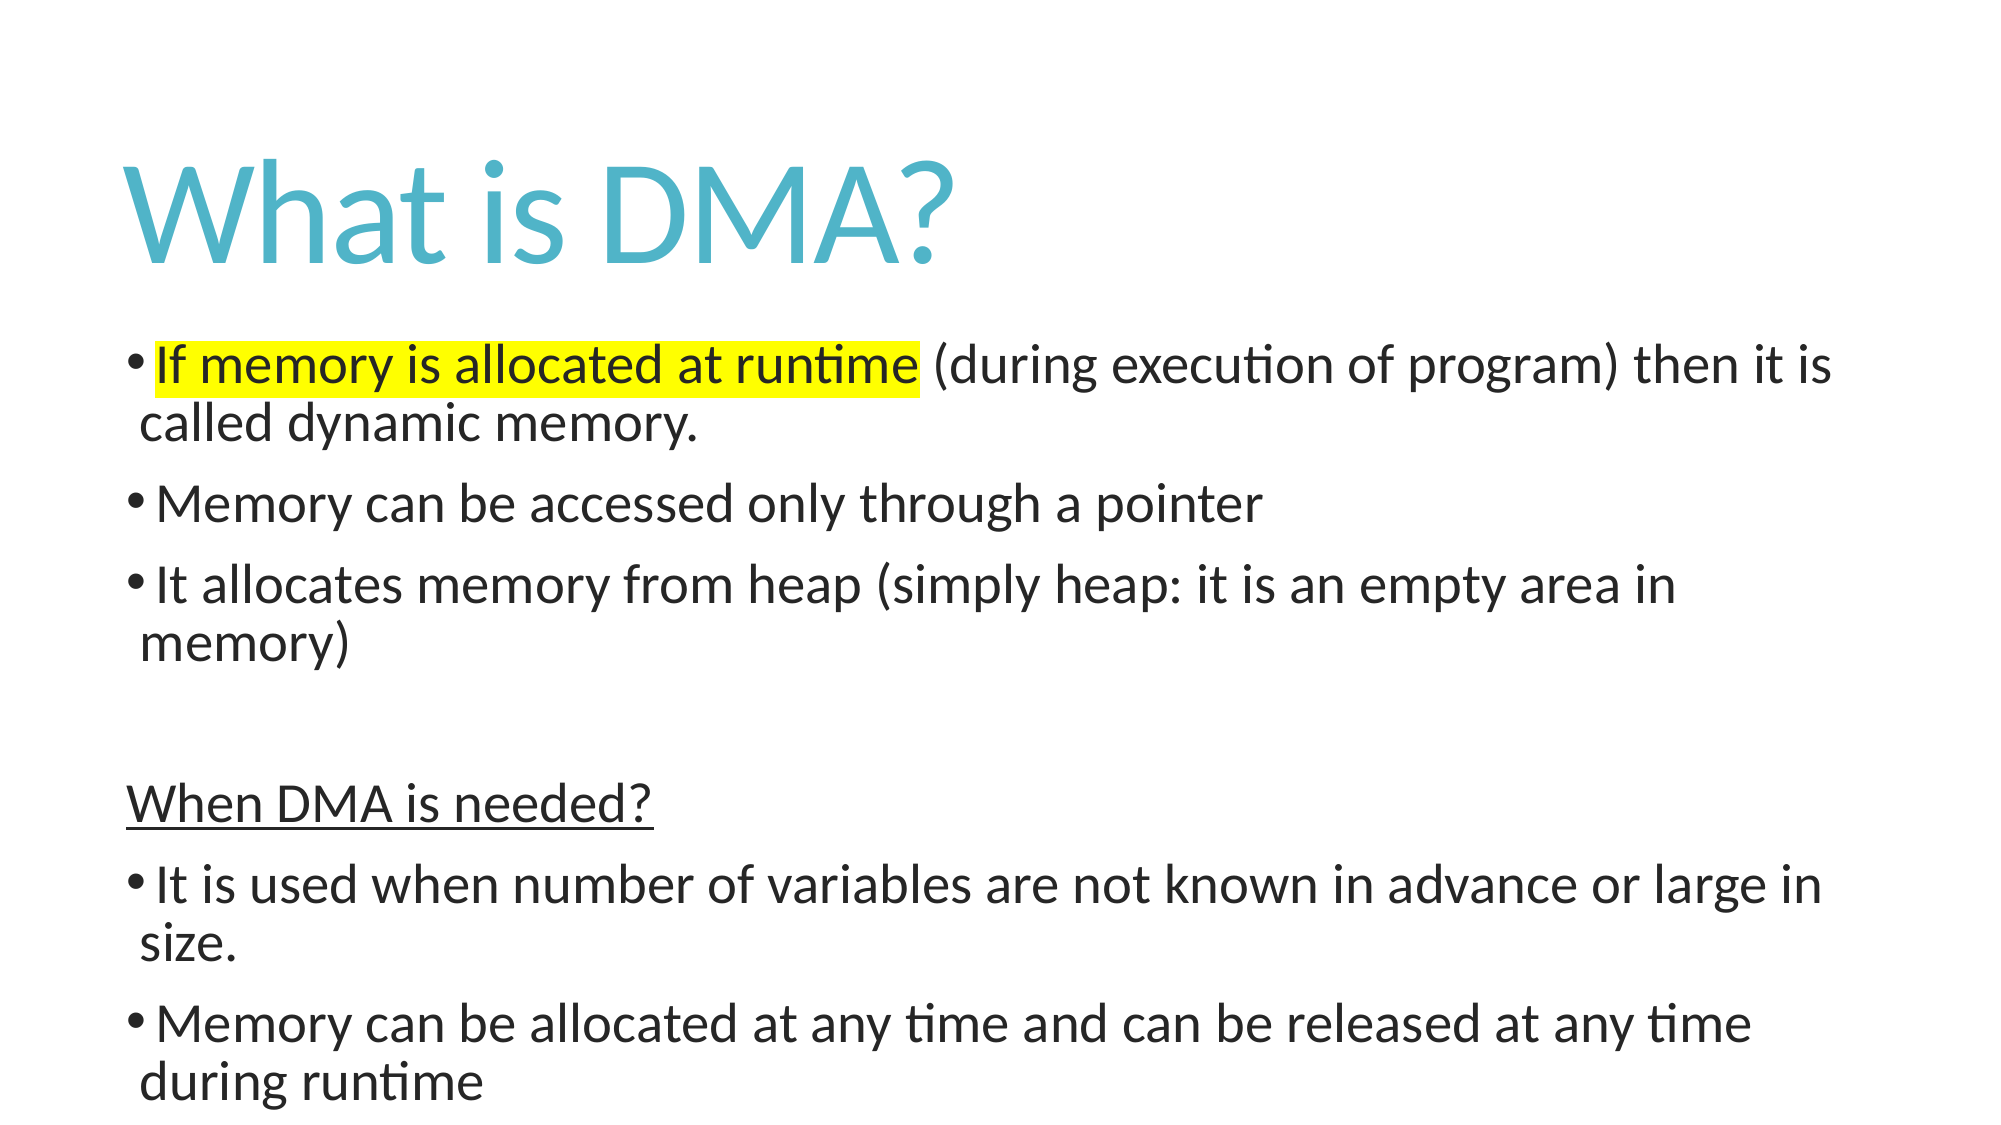

# What is DMA?
 If memory is allocated at runtime (during execution of program) then it is called dynamic memory.
 Memory can be accessed only through a pointer
 It allocates memory from heap (simply heap: it is an empty area in memory)

When DMA is needed?
 It is used when number of variables are not known in advance or large in size.
 Memory can be allocated at any time and can be released at any time during runtime